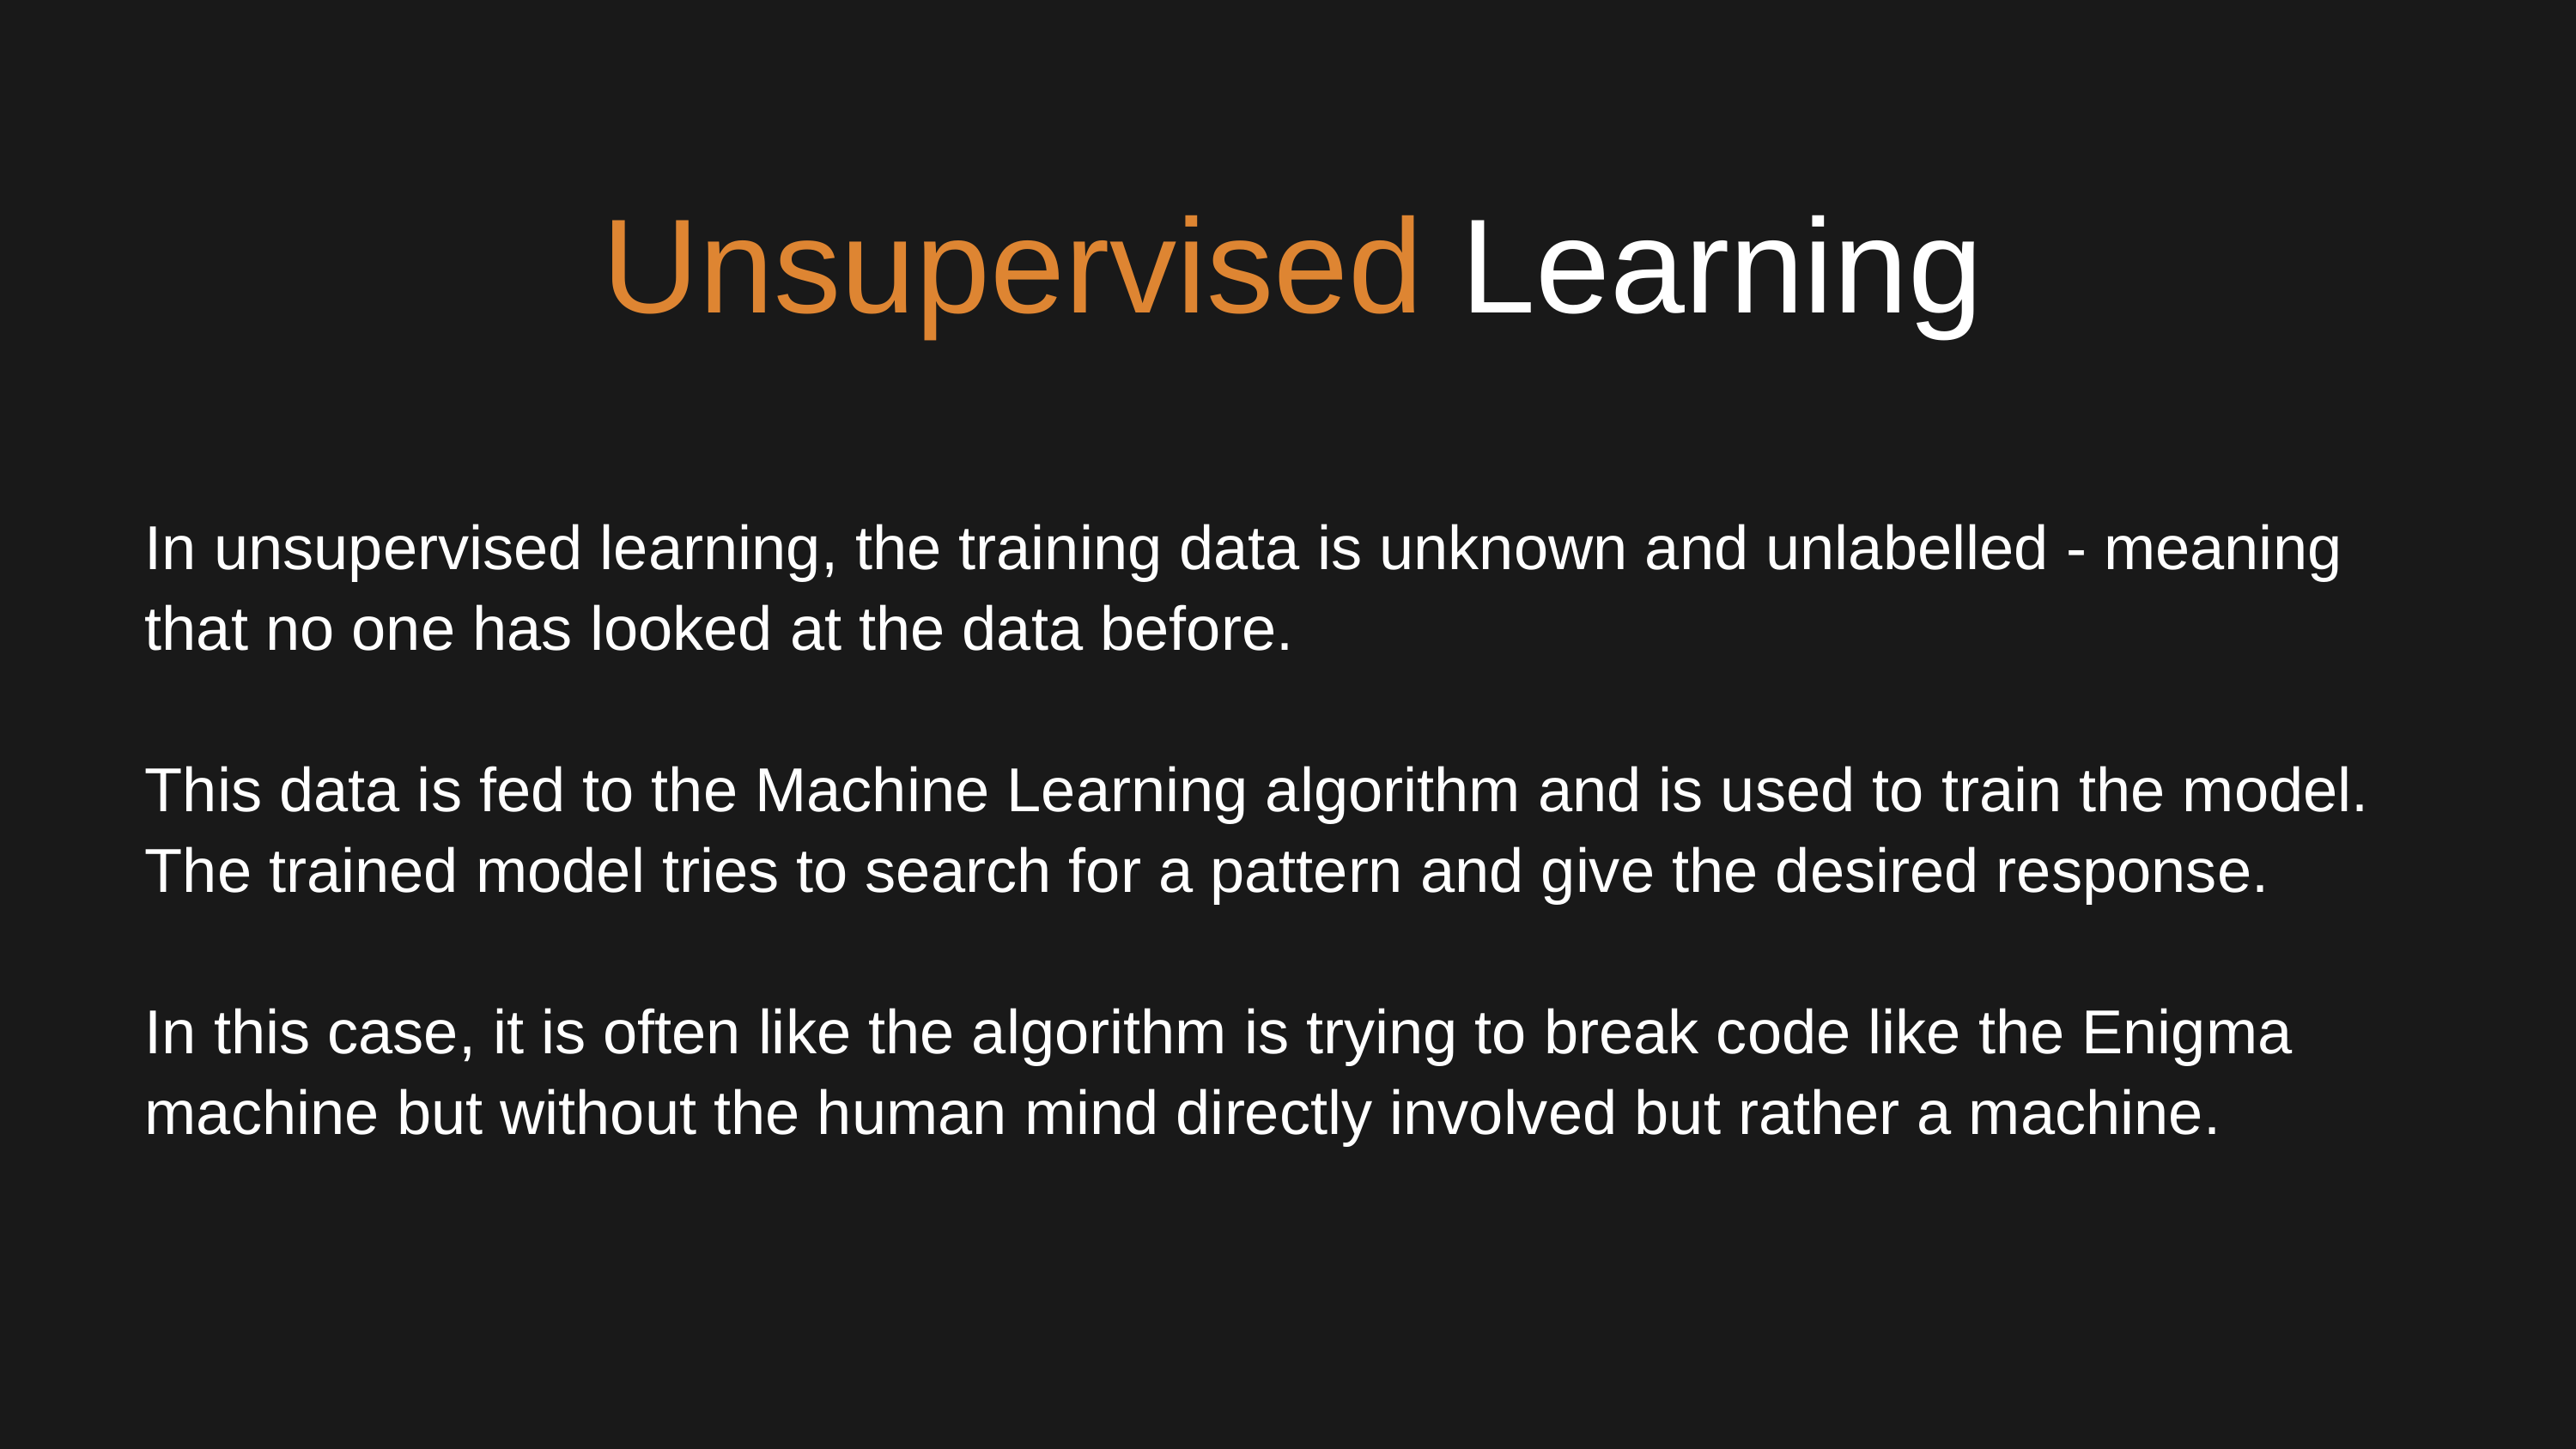

Unsupervised Learning
In unsupervised learning, the training data is unknown and unlabelled - meaning that no one has looked at the data before.

This data is fed to the Machine Learning algorithm and is used to train the model. The trained model tries to search for a pattern and give the desired response.

In this case, it is often like the algorithm is trying to break code like the Enigma machine but without the human mind directly involved but rather a machine.